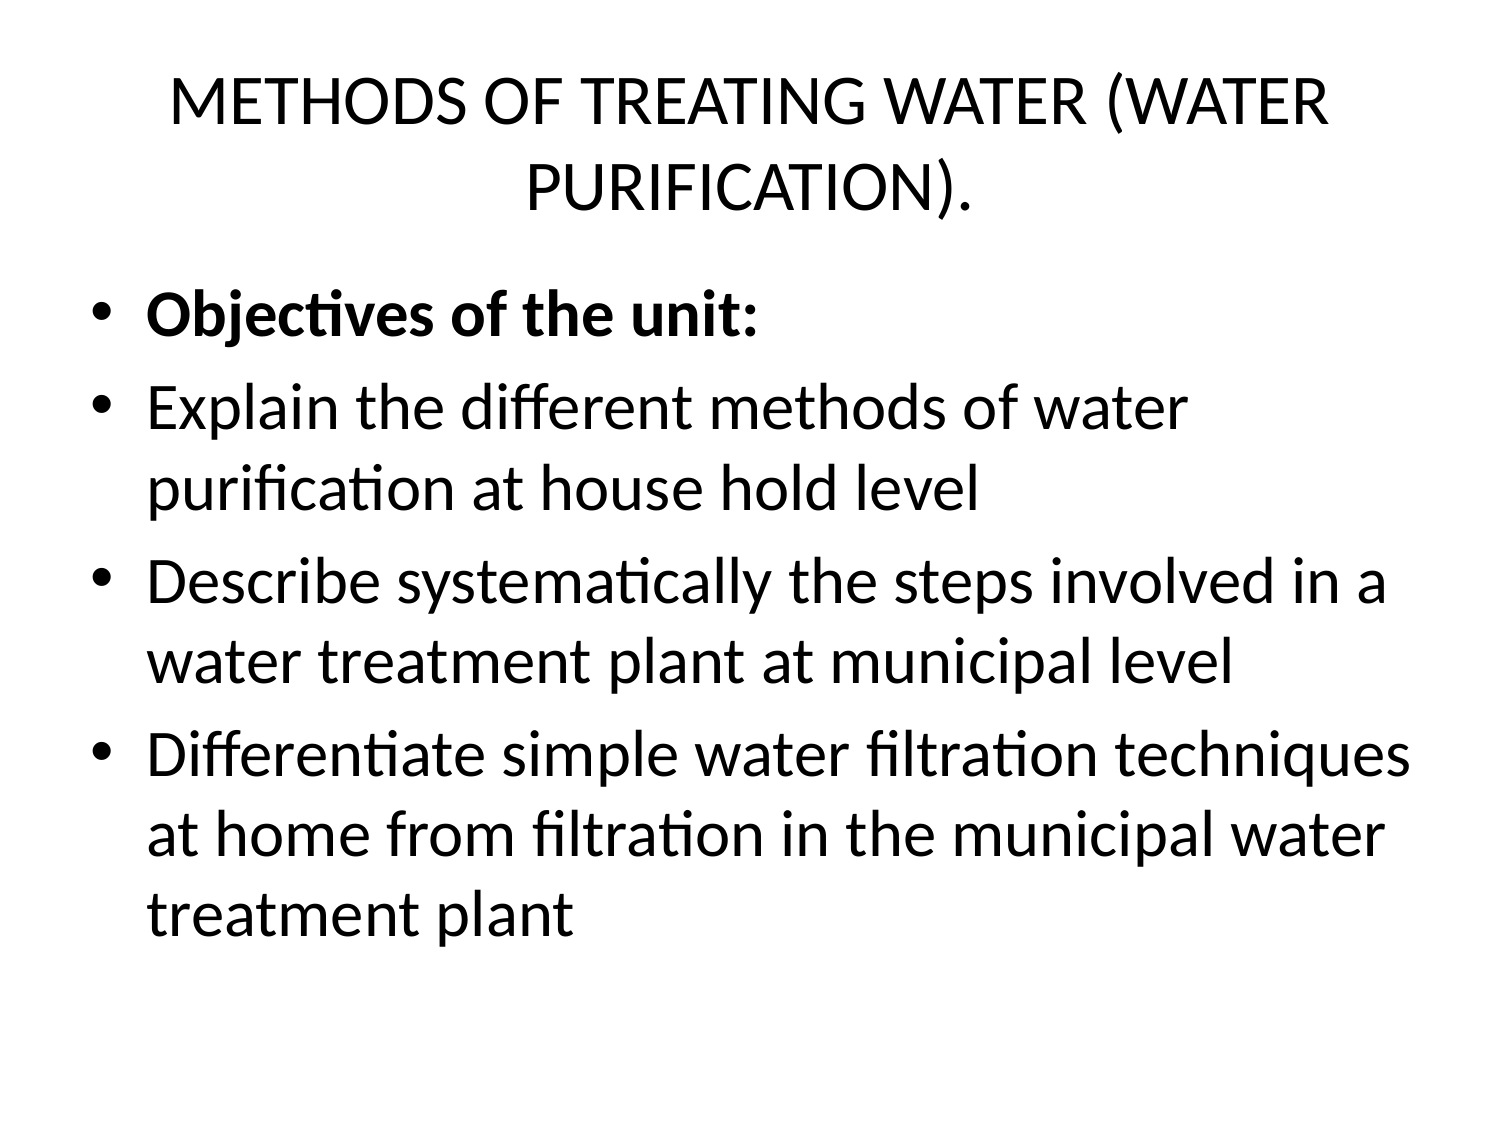

# METHODS OF TREATING WATER (WATER PURIFICATION).
Objectives of the unit:
Explain the different methods of water purification at house hold level
Describe systematically the steps involved in a water treatment plant at municipal level
Differentiate simple water filtration techniques at home from filtration in the municipal water treatment plant